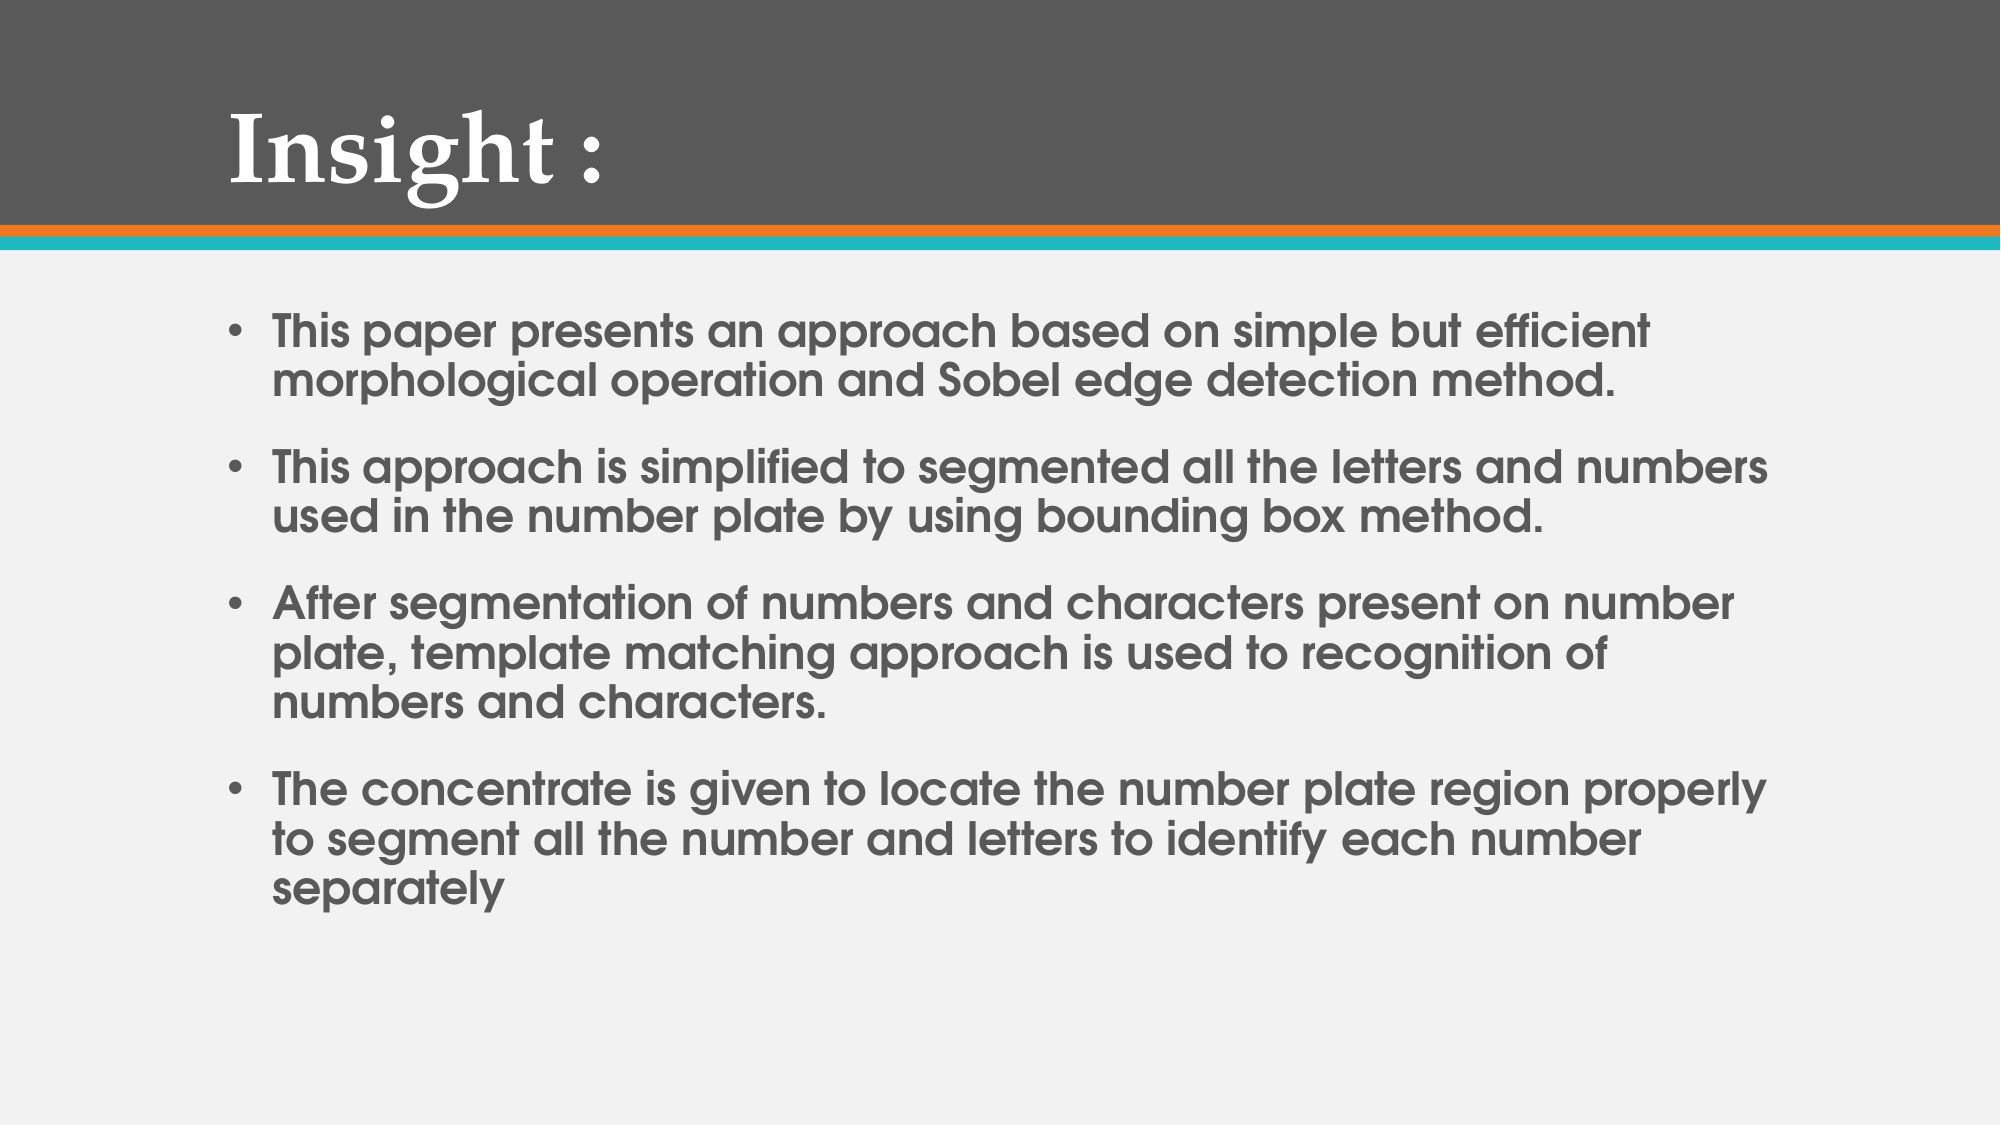

# Insight :
This paper presents an approach based on simple but efficient morphological operation and Sobel edge detection method.
This approach is simplified to segmented all the letters and numbers used in the number plate by using bounding box method.
After segmentation of numbers and characters present on number plate, template matching approach is used to recognition of numbers and characters.
The concentrate is given to locate the number plate region properly to segment all the number and letters to identify each number separately